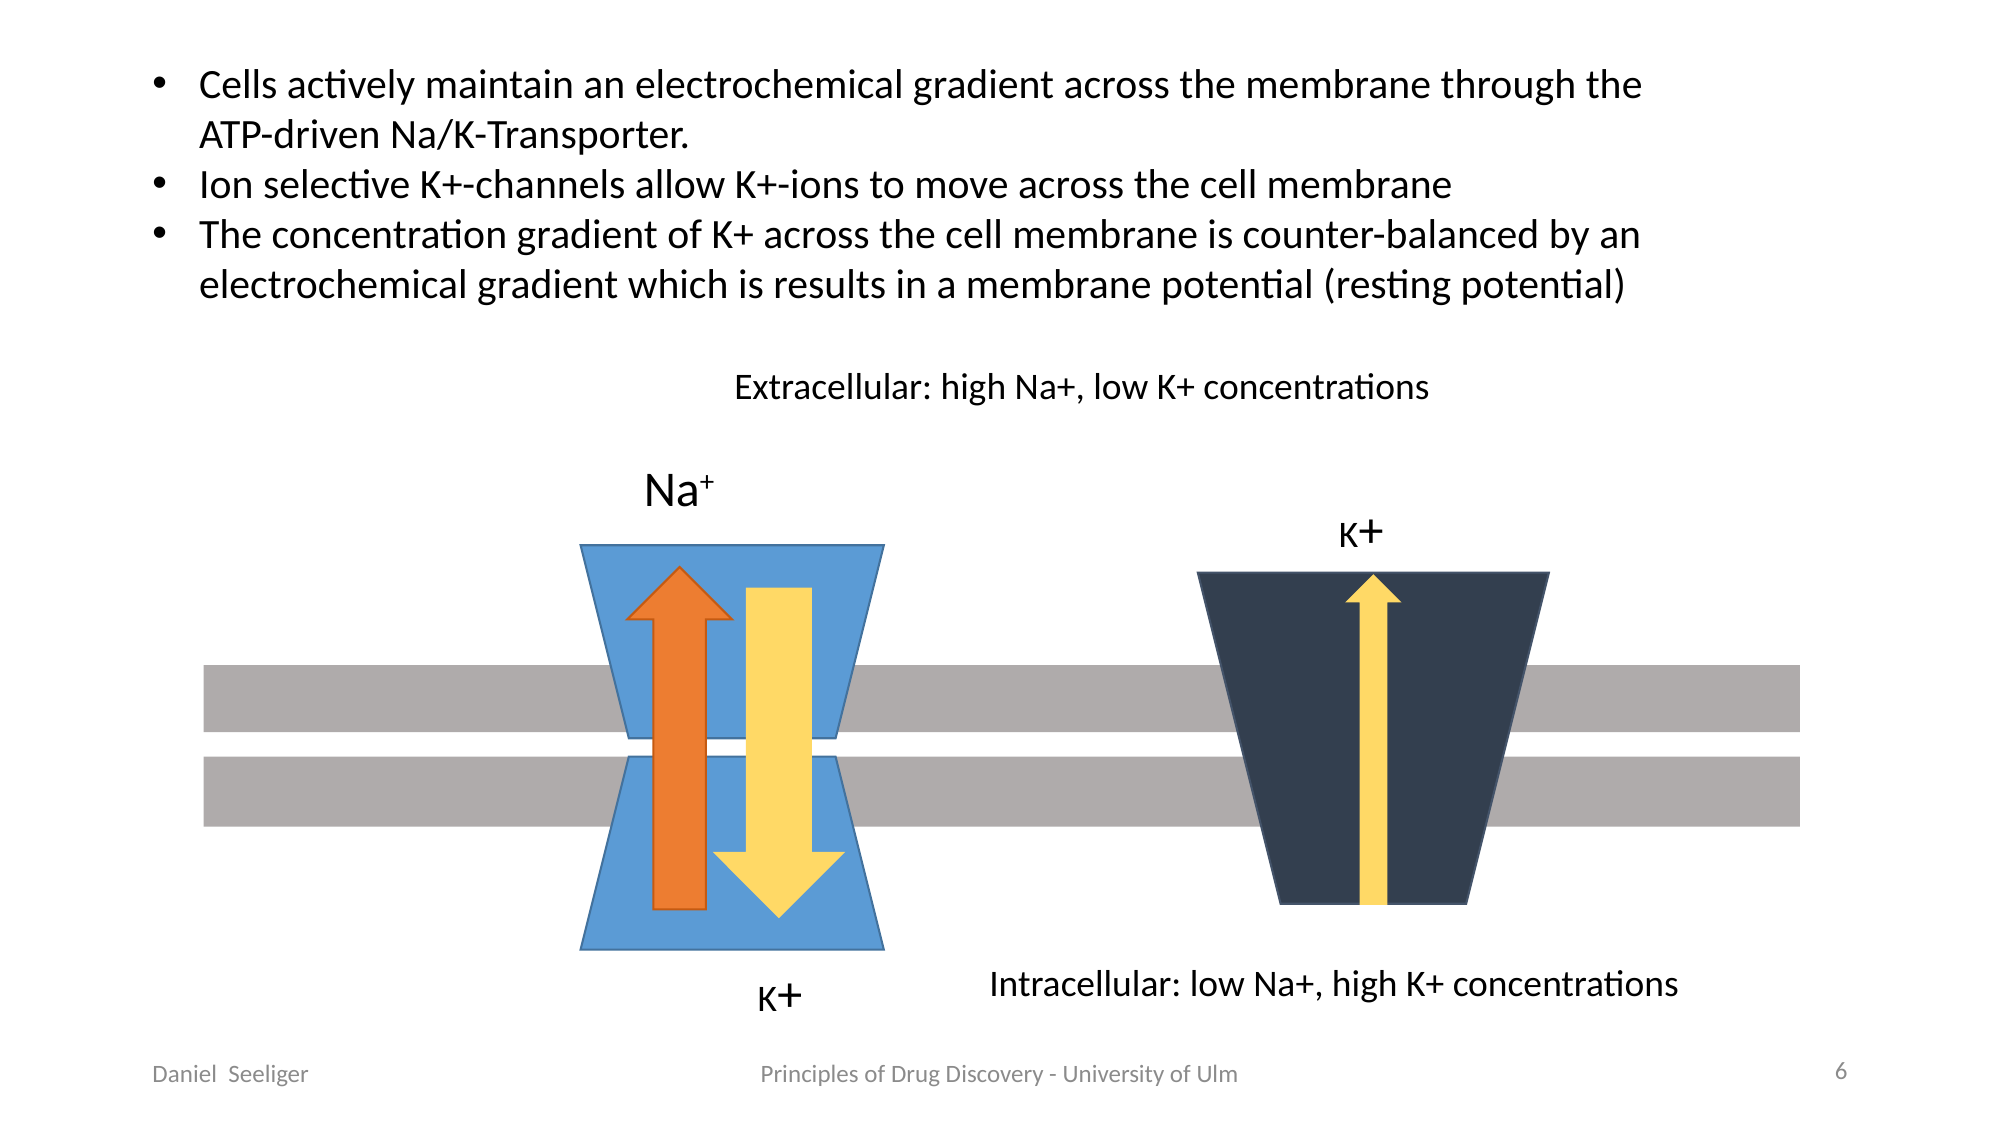

Cells actively maintain an electrochemical gradient across the membrane through the ATP-driven Na/K-Transporter.
Ion selective K+-channels allow K+-ions to move across the cell membrane
The concentration gradient of K+ across the cell membrane is counter-balanced by an electrochemical gradient which is results in a membrane potential (resting potential)
Extracellular: high Na+, low K+ concentrations
Na+
K+

Intracellular: low Na+, high K+ concentrations
K+
6
Daniel  Seeliger
Principles of Drug Discovery - University of Ulm